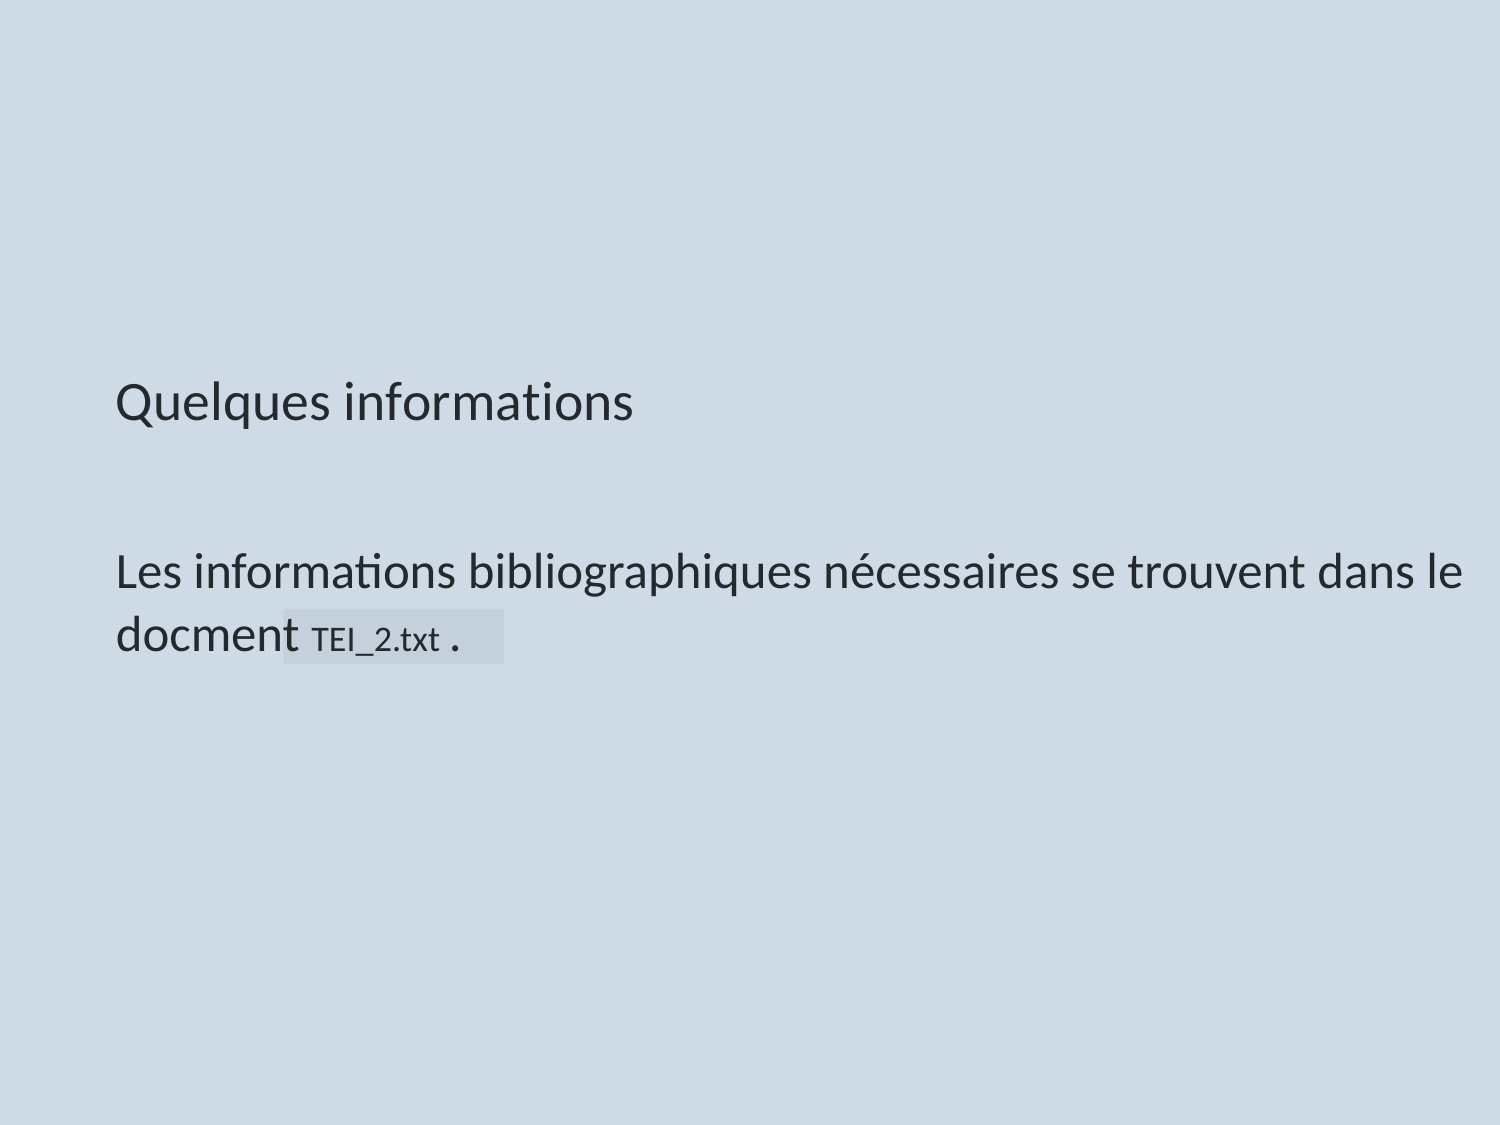

Quelques informations
Les informations bibliographiques nécessaires se trouvent dans le  docment TEI_2.txt .